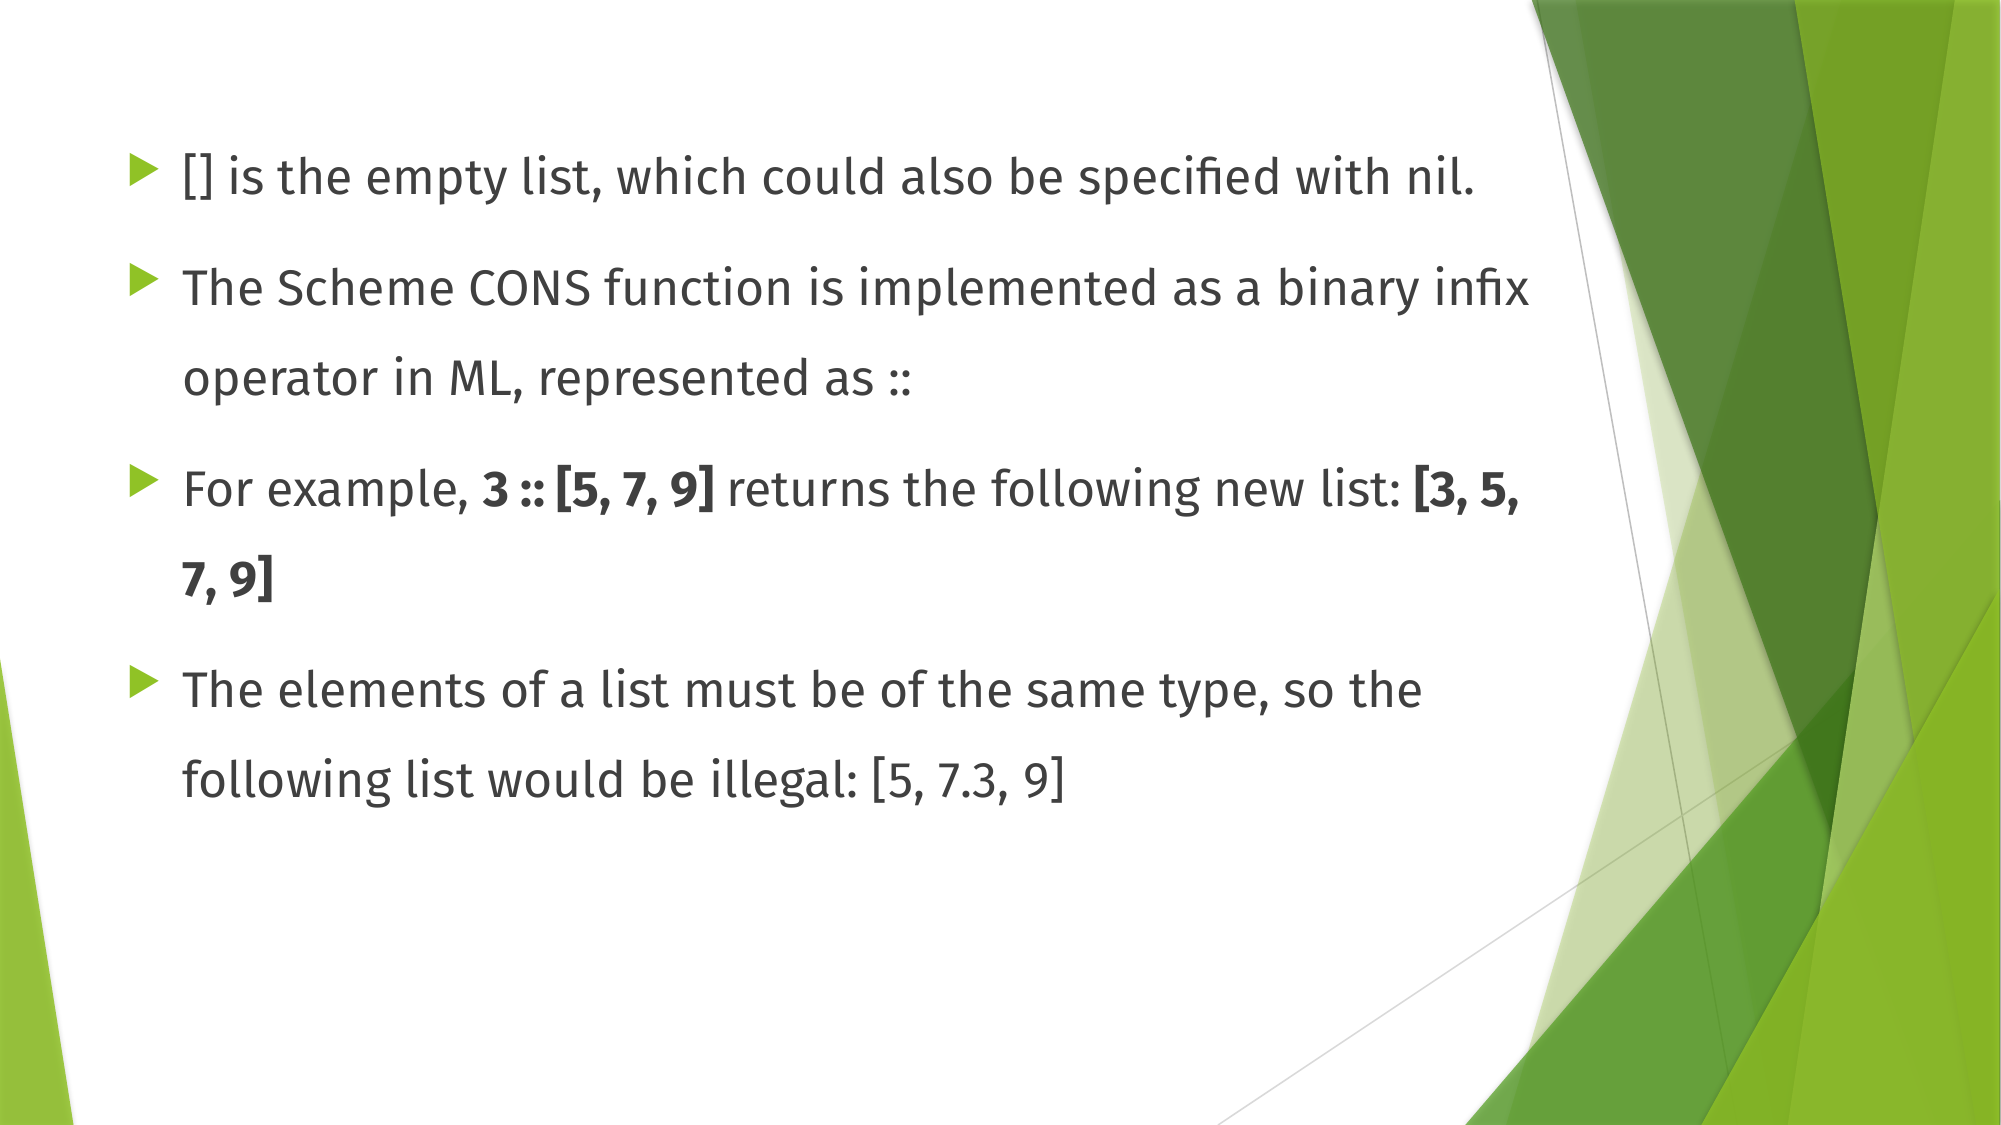

[] is the empty list, which could also be specified with nil.
The Scheme CONS function is implemented as a binary infix operator in ML, represented as ::
For example, 3 :: [5, 7, 9] returns the following new list: [3, 5, 7, 9]
The elements of a list must be of the same type, so the following list would be illegal: [5, 7.3, 9]